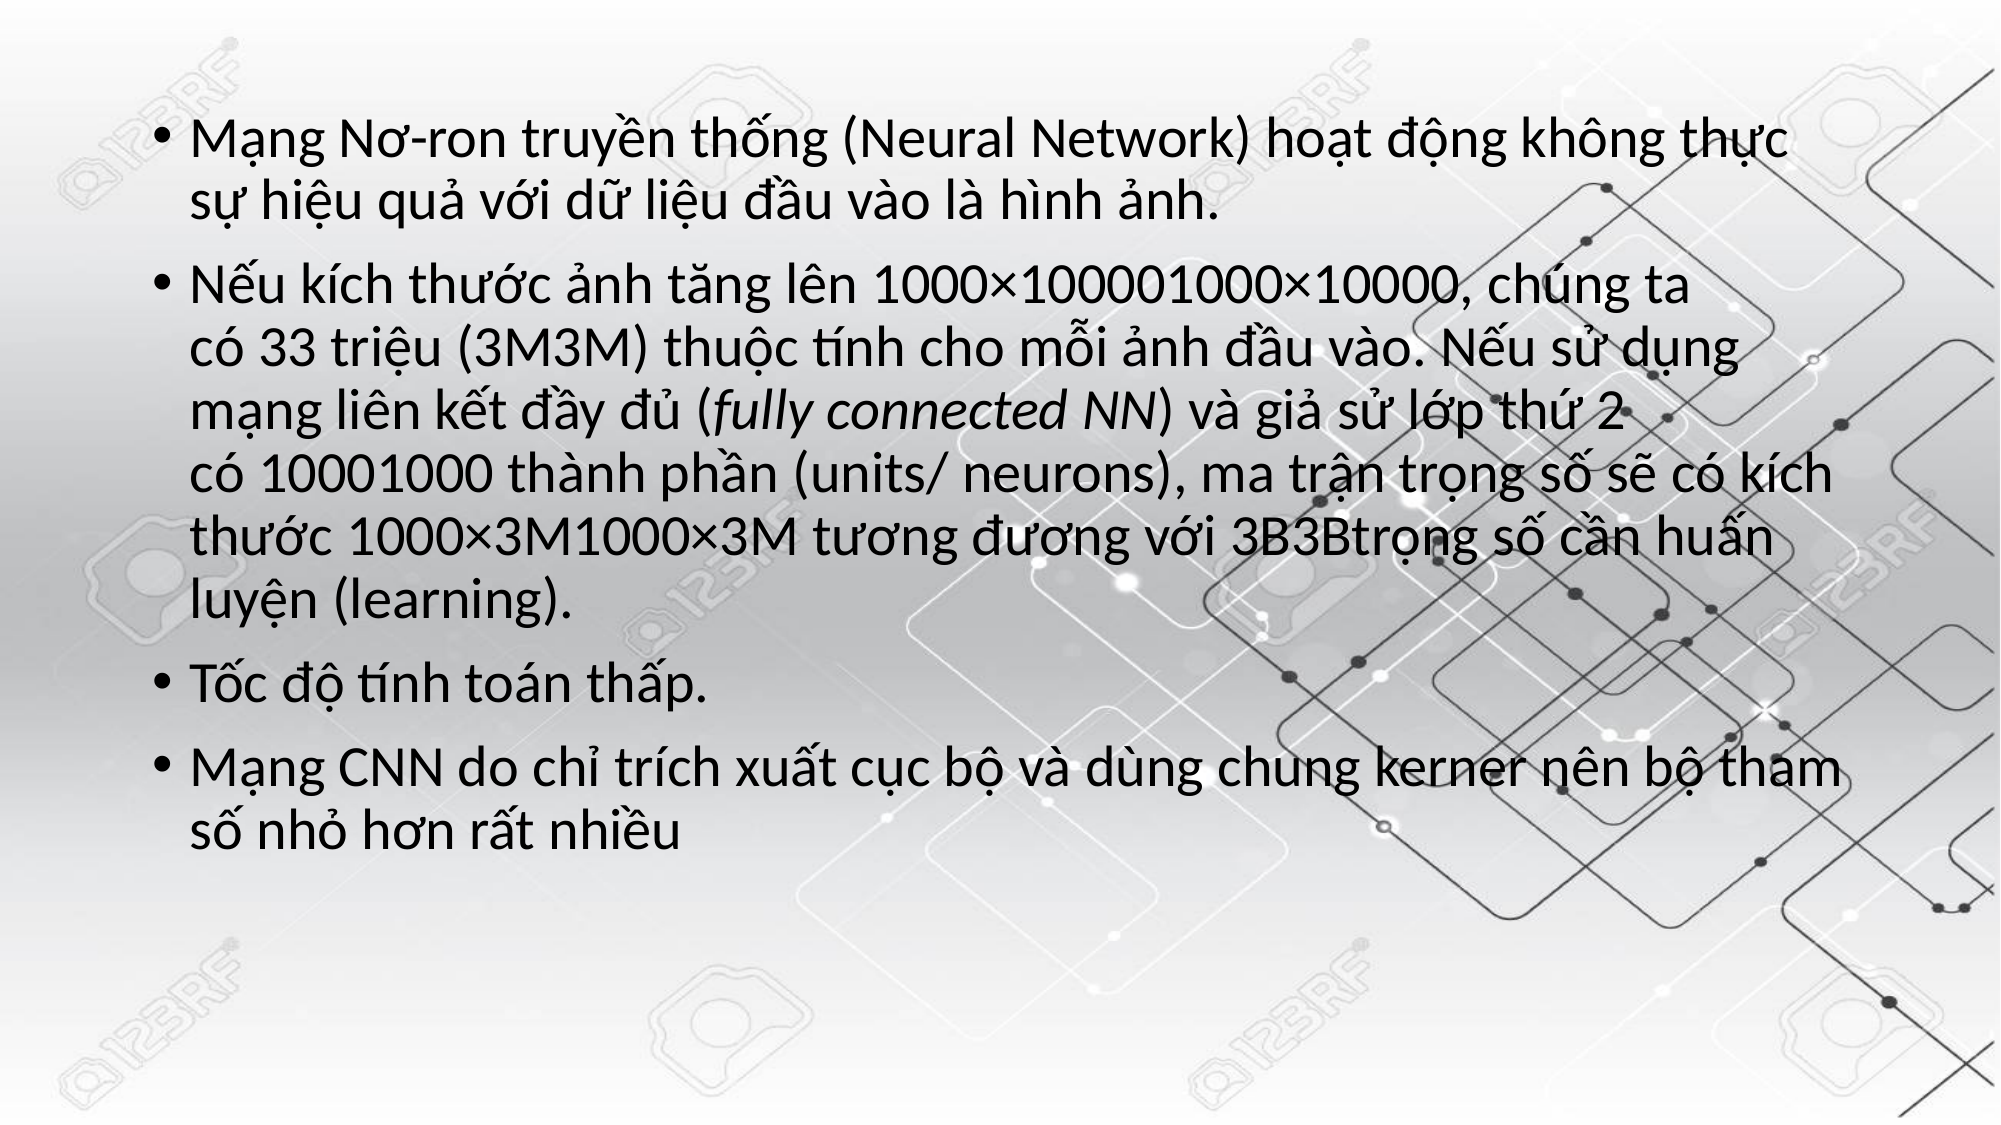

Mạng Nơ-ron truyền thống (Neural Network) hoạt động không thực sự hiệu quả với dữ liệu đầu vào là hình ảnh.
Nếu kích thước ảnh tăng lên 1000×100001000×10000, chúng ta có 33 triệu (3M3M) thuộc tính cho mỗi ảnh đầu vào. Nếu sử dụng mạng liên kết đầy đủ (fully connected NN) và giả sử lớp thứ 2 có 10001000 thành phần (units/ neurons), ma trận trọng số sẽ có kích thước 1000×3M1000×3M tương đương với 3B3Btrọng số cần huấn luyện (learning).
Tốc độ tính toán thấp.
Mạng CNN do chỉ trích xuất cục bộ và dùng chung kerner nên bộ tham số nhỏ hơn rất nhiều